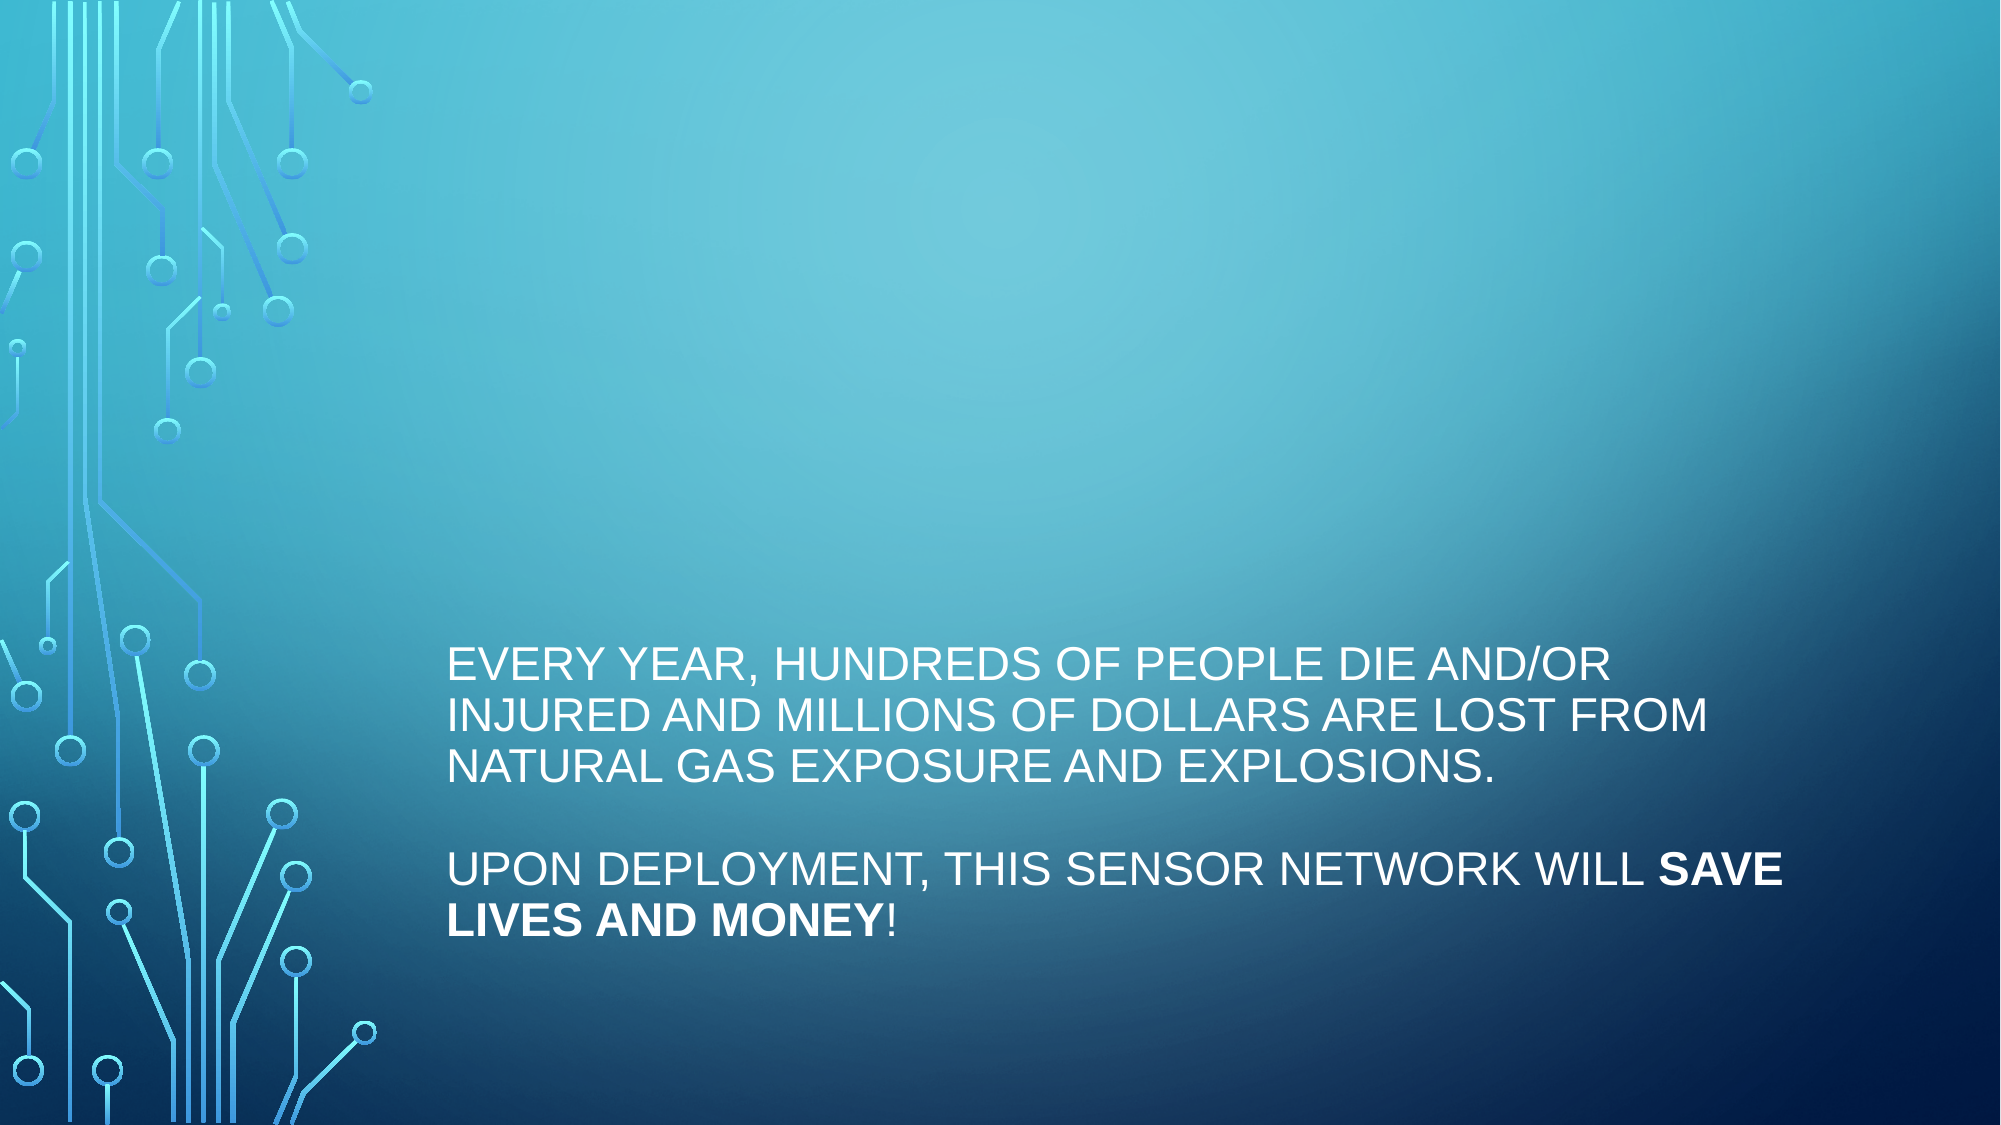

# Every year, hundreds of people die and/OR INJURED and millions of dollars are lost from natural gas exposure and explosions. Upon deployment, This sensor network WILL SAVE LIVES and money!